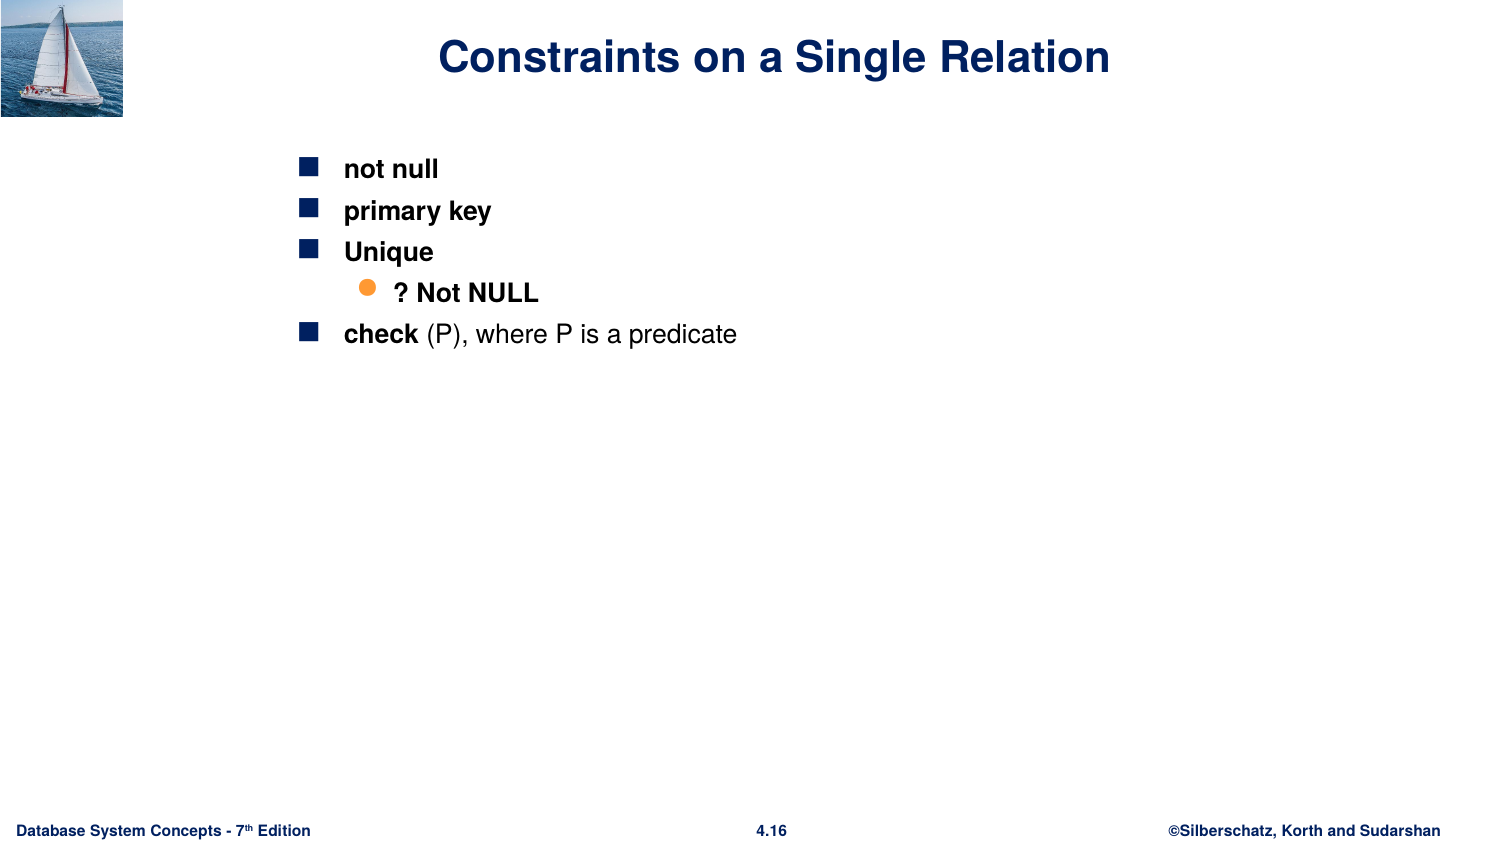

# Constraints on a Single Relation
not null
primary key
Unique
? Not NULL
check (P), where P is a predicate